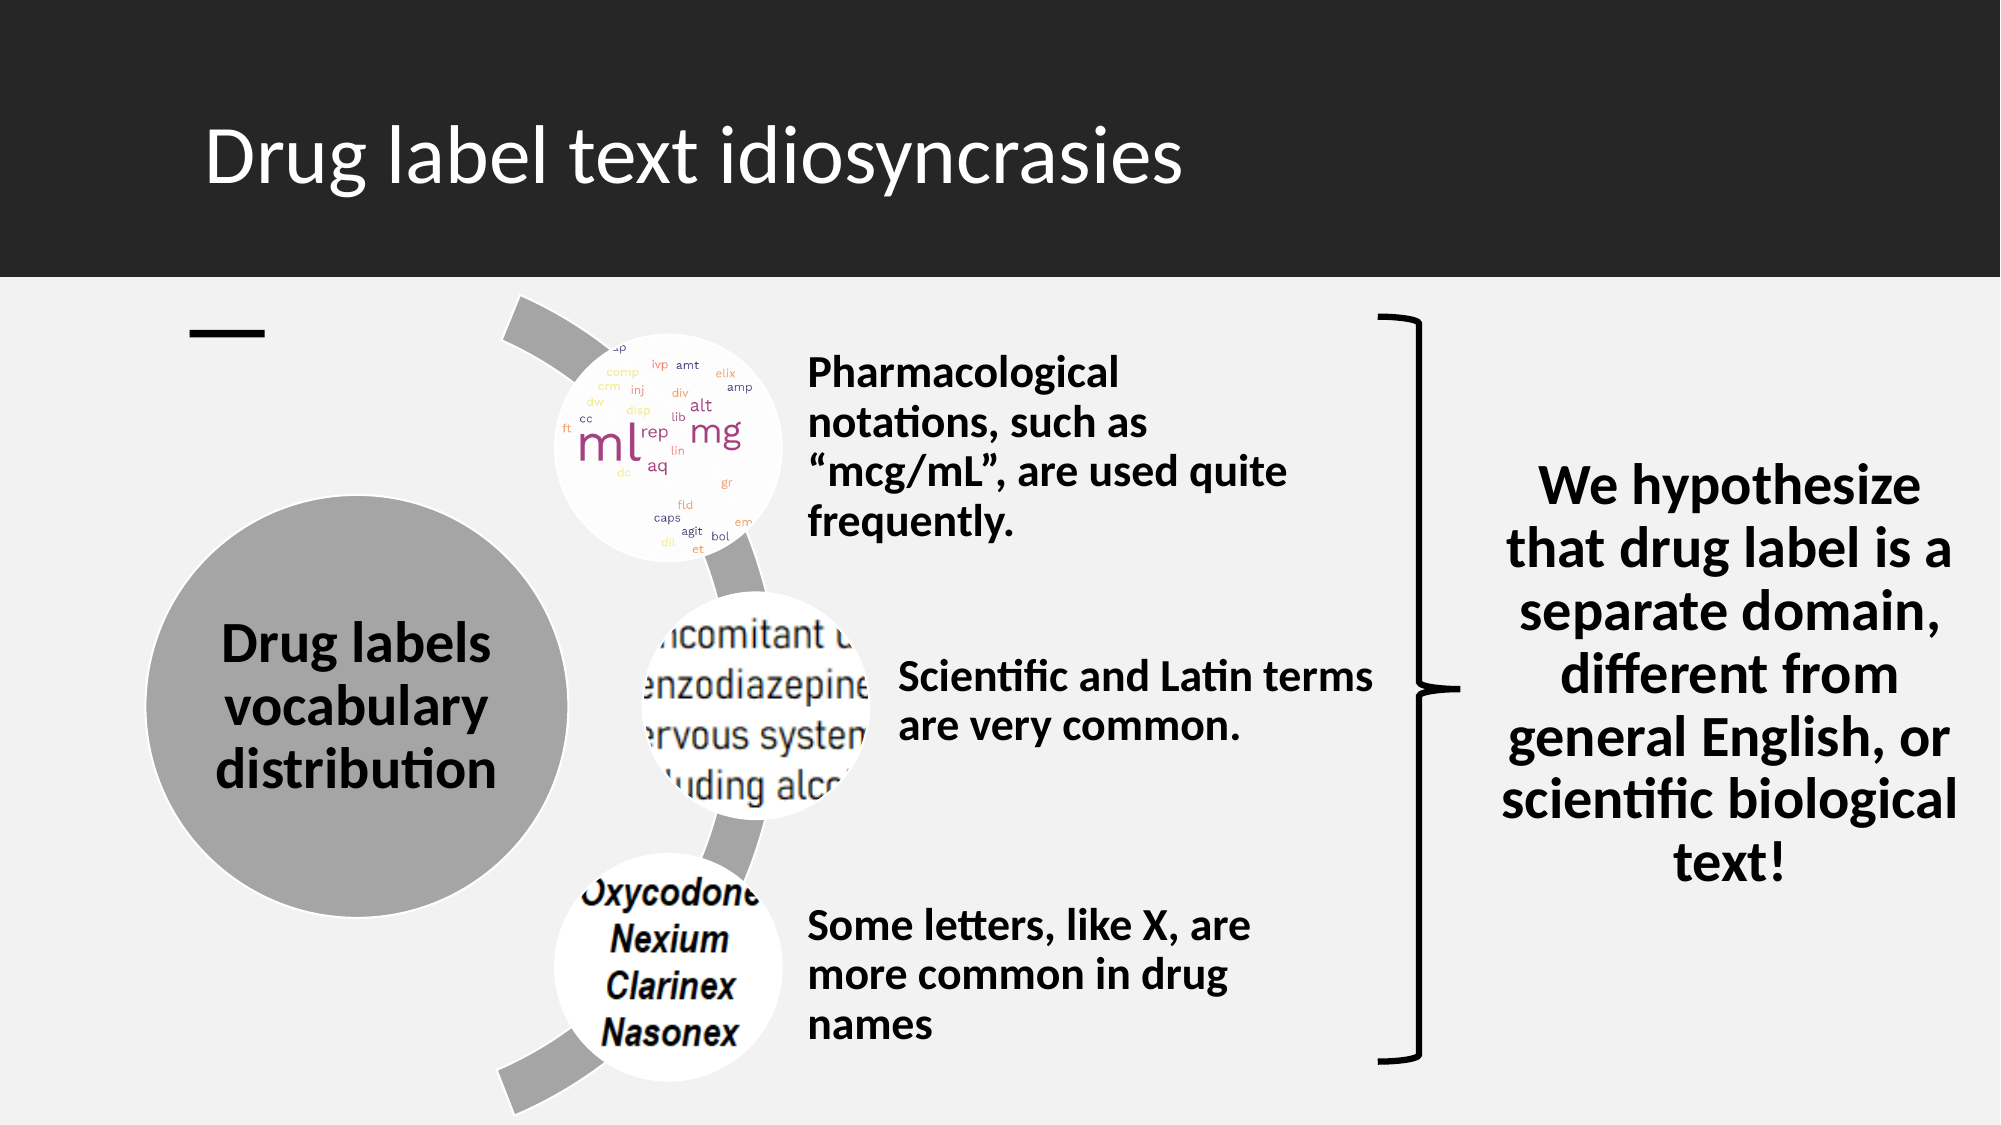

# Drug label text idiosyncrasies

Pharmacological notations, such as “mcg/mL”, are used quite frequently.
We hypothesize that drug label is a separate domain, different from general English, or scientific biological text!
Drug labels vocabulary distribution
Scientific and Latin terms are very common.

Some letters, like X, are more common in drug names
7